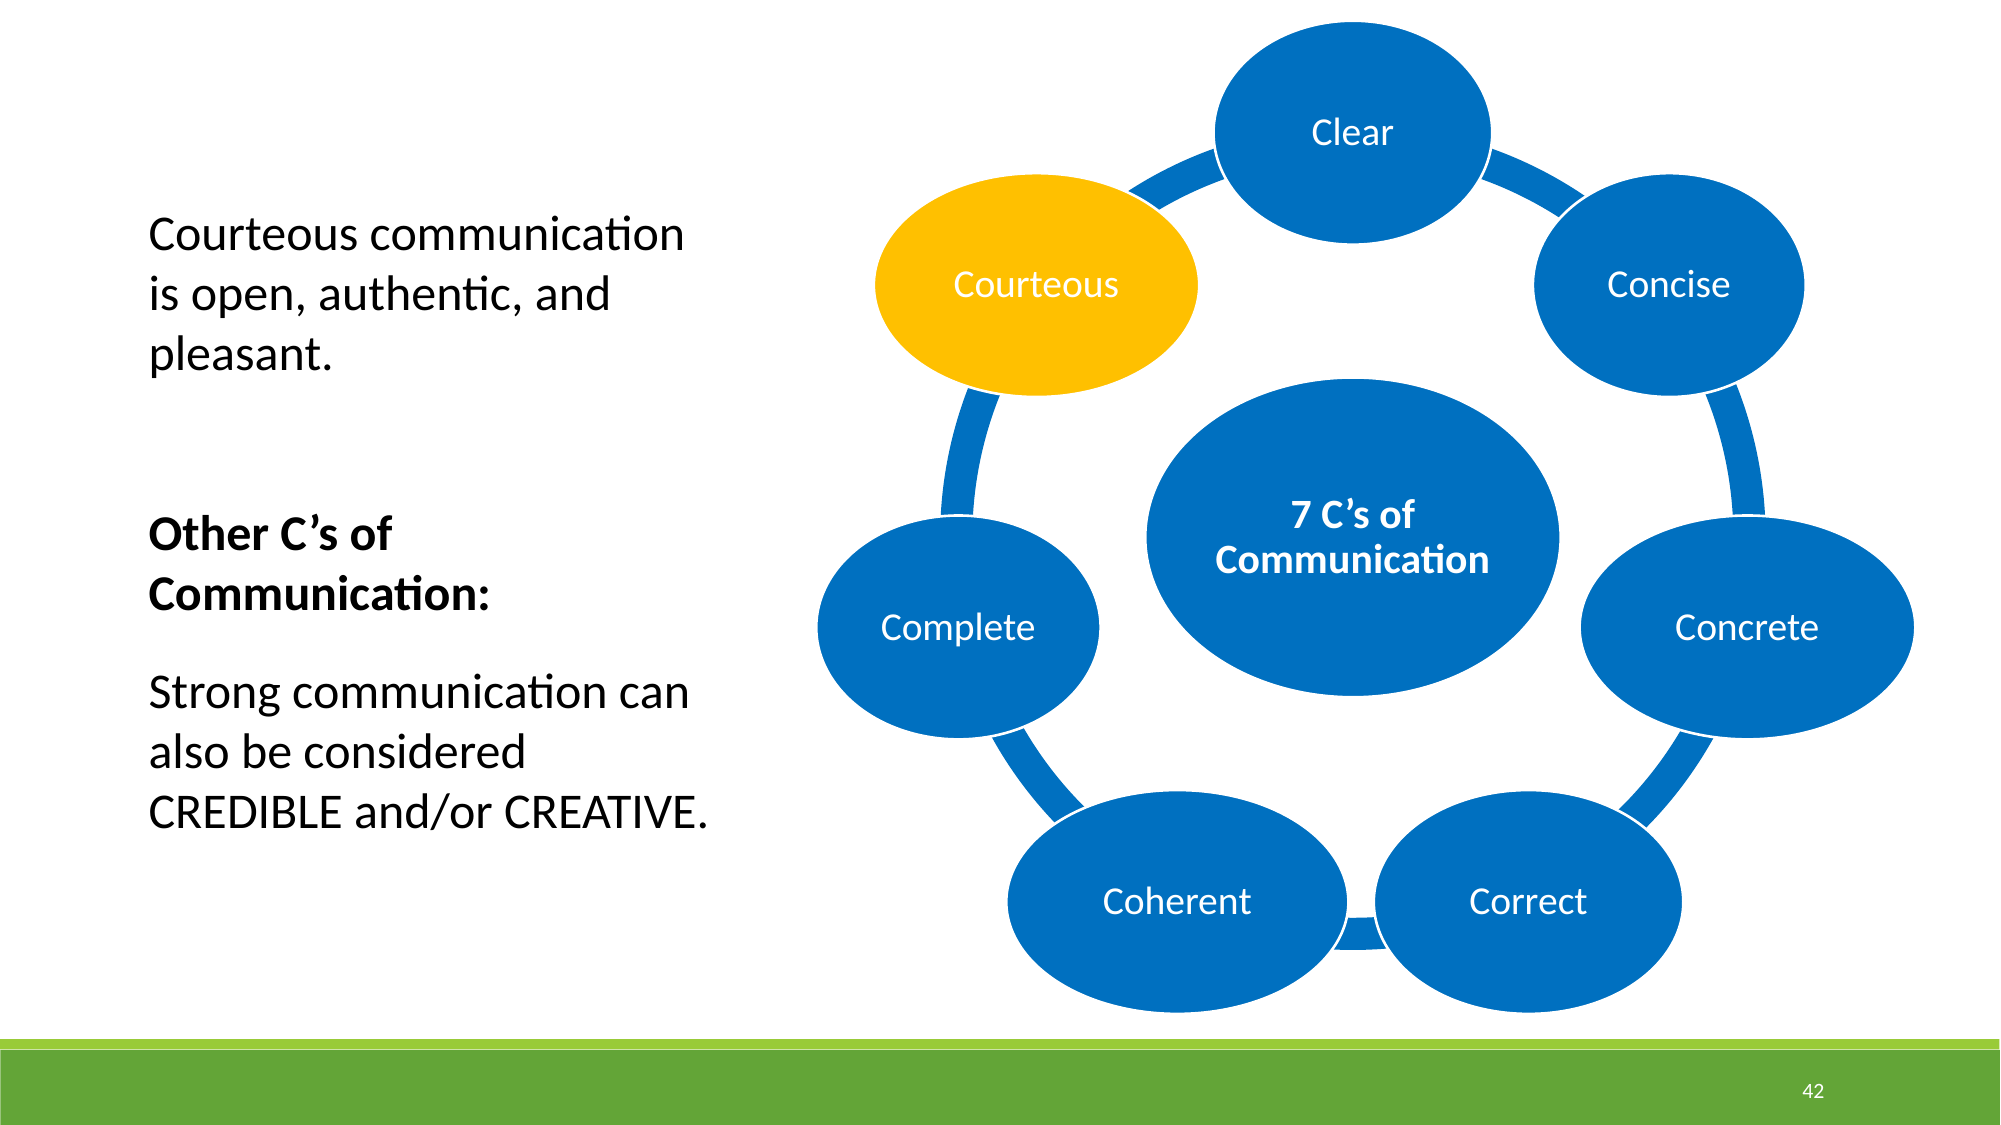

7 C’s of Communication
Clear
Concise
Concrete
Correct
Coherent
Complete
Courteous
Courteous communication is open, authentic, and pleasant.

Other C’s of Communication:

Strong communication can also be considered CREDIBLE and/or CREATIVE.

42